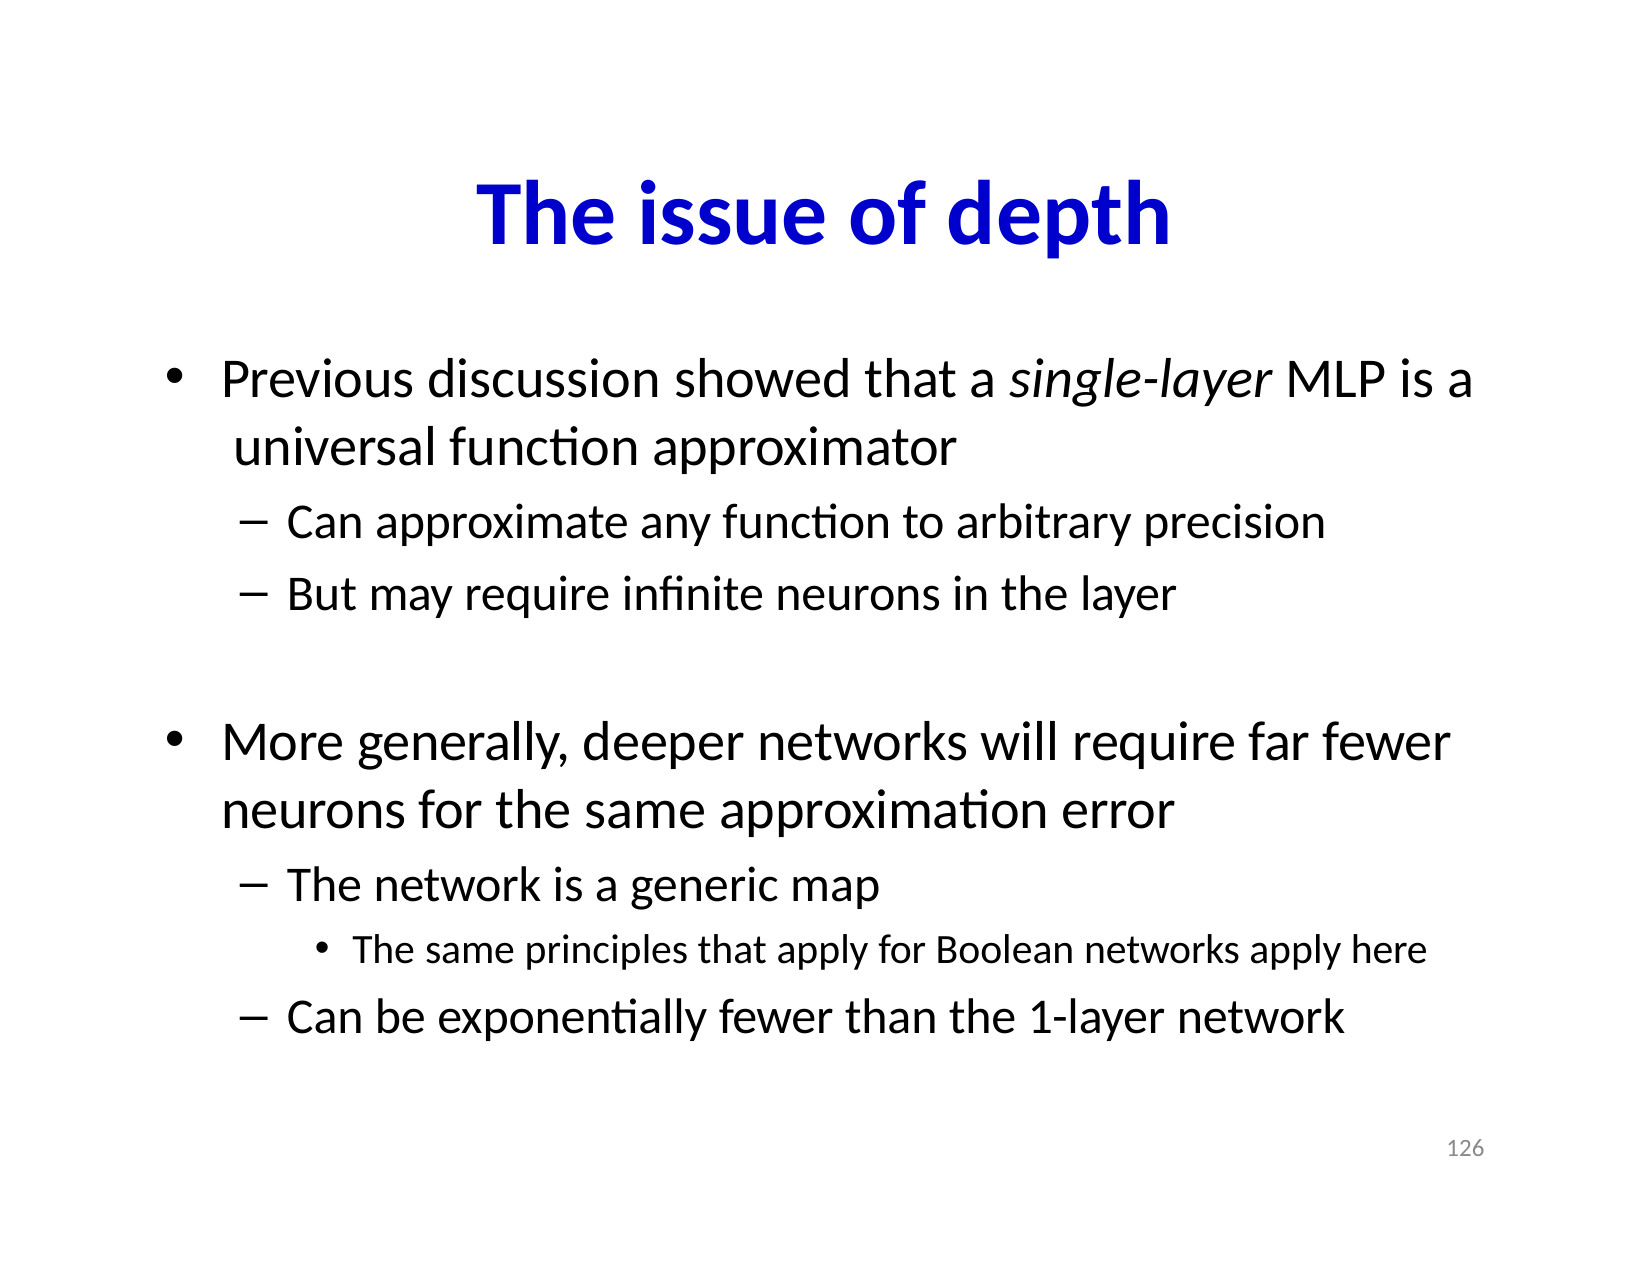

# The issue of depth
Previous discussion showed that a single-layer MLP is a  universal function approximator
Can approximate any function to arbitrary precision
But may require infinite neurons in the layer

More generally, deeper networks will require far fewer  neurons for the same approximation error
The network is a generic map
The same principles that apply for Boolean networks apply here
Can be exponentially fewer than the 1-layer network
126